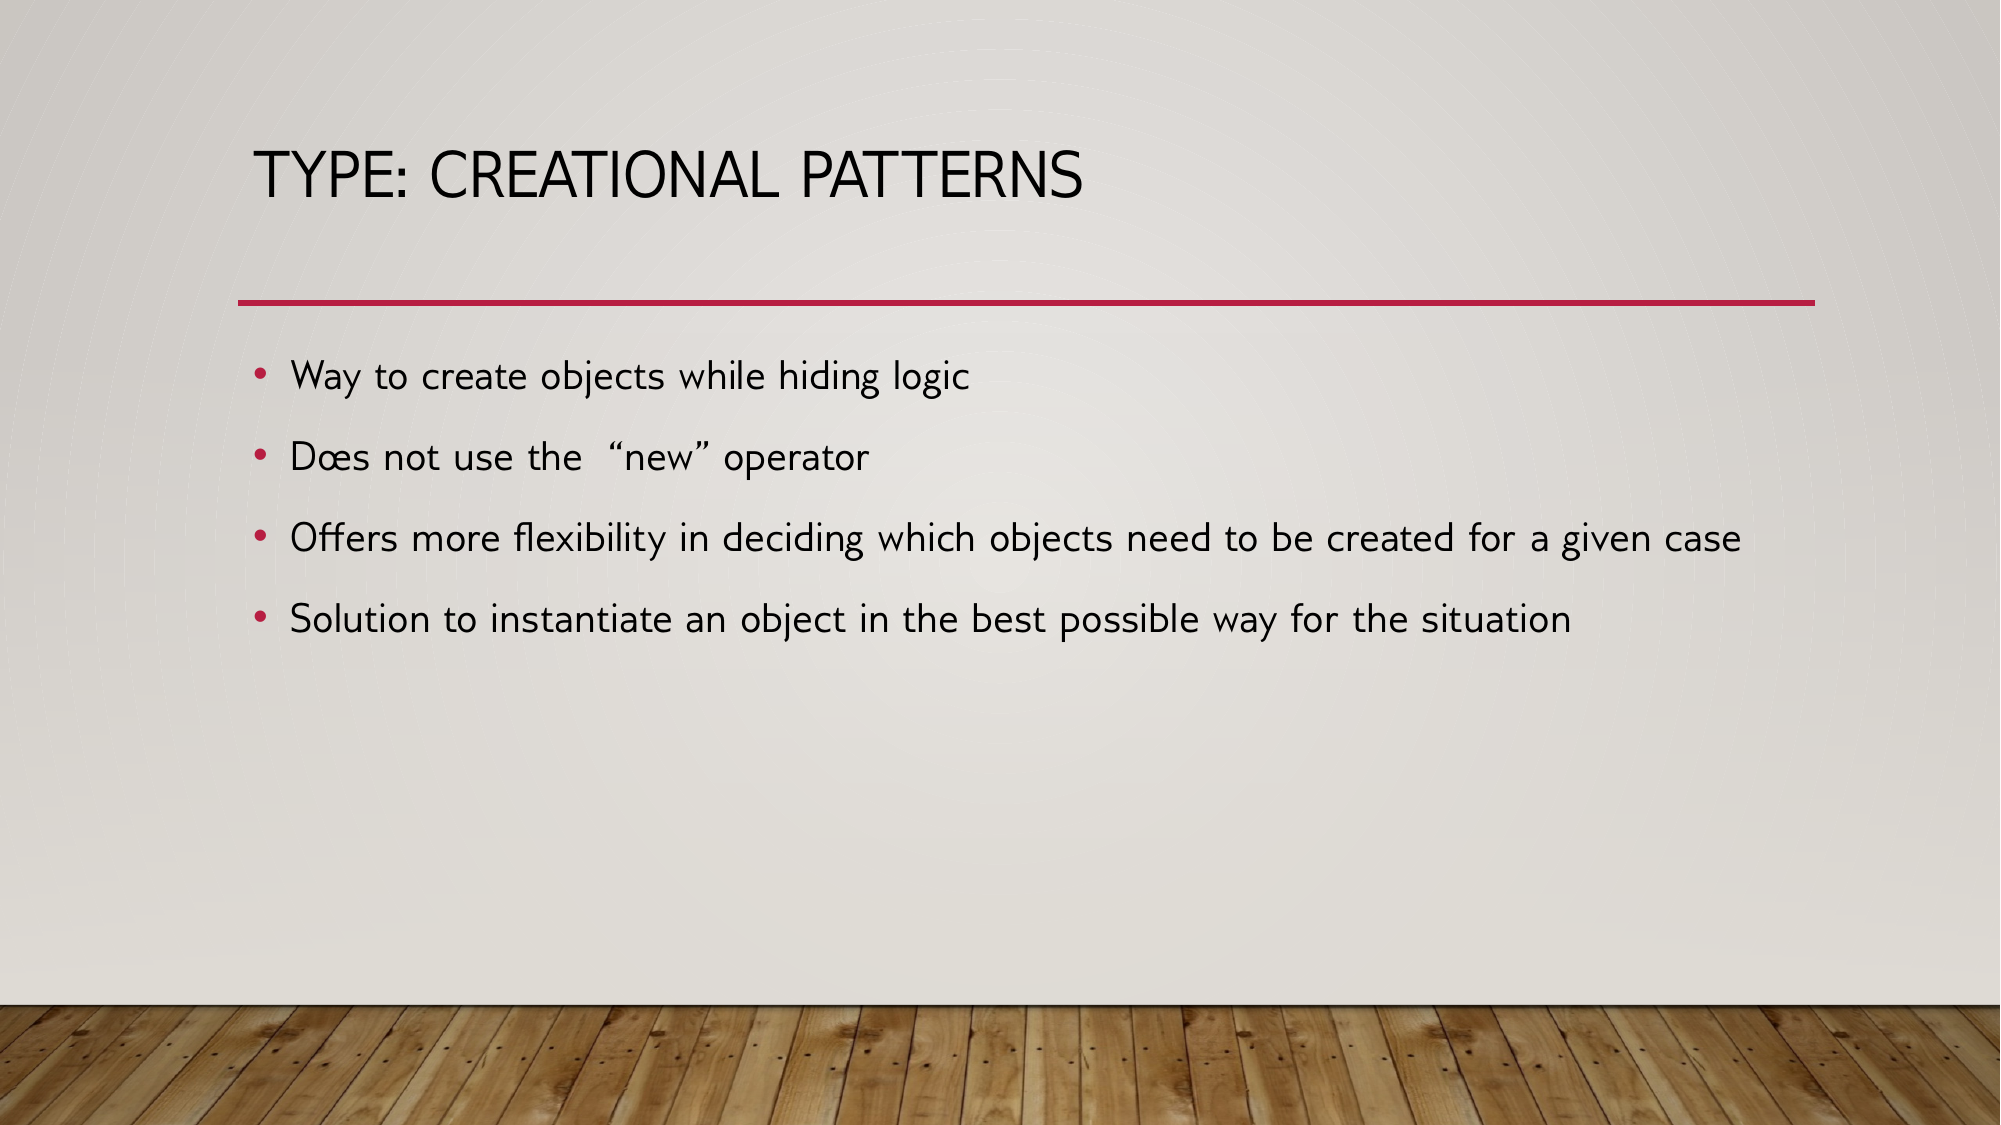

# Type: Creational Patterns
Way to create objects while hiding logic
Does not use the  “new” operator
Offers more flexibility in deciding which objects need to be created for a given case
Solution to instantiate an object in the best possible way for the situation